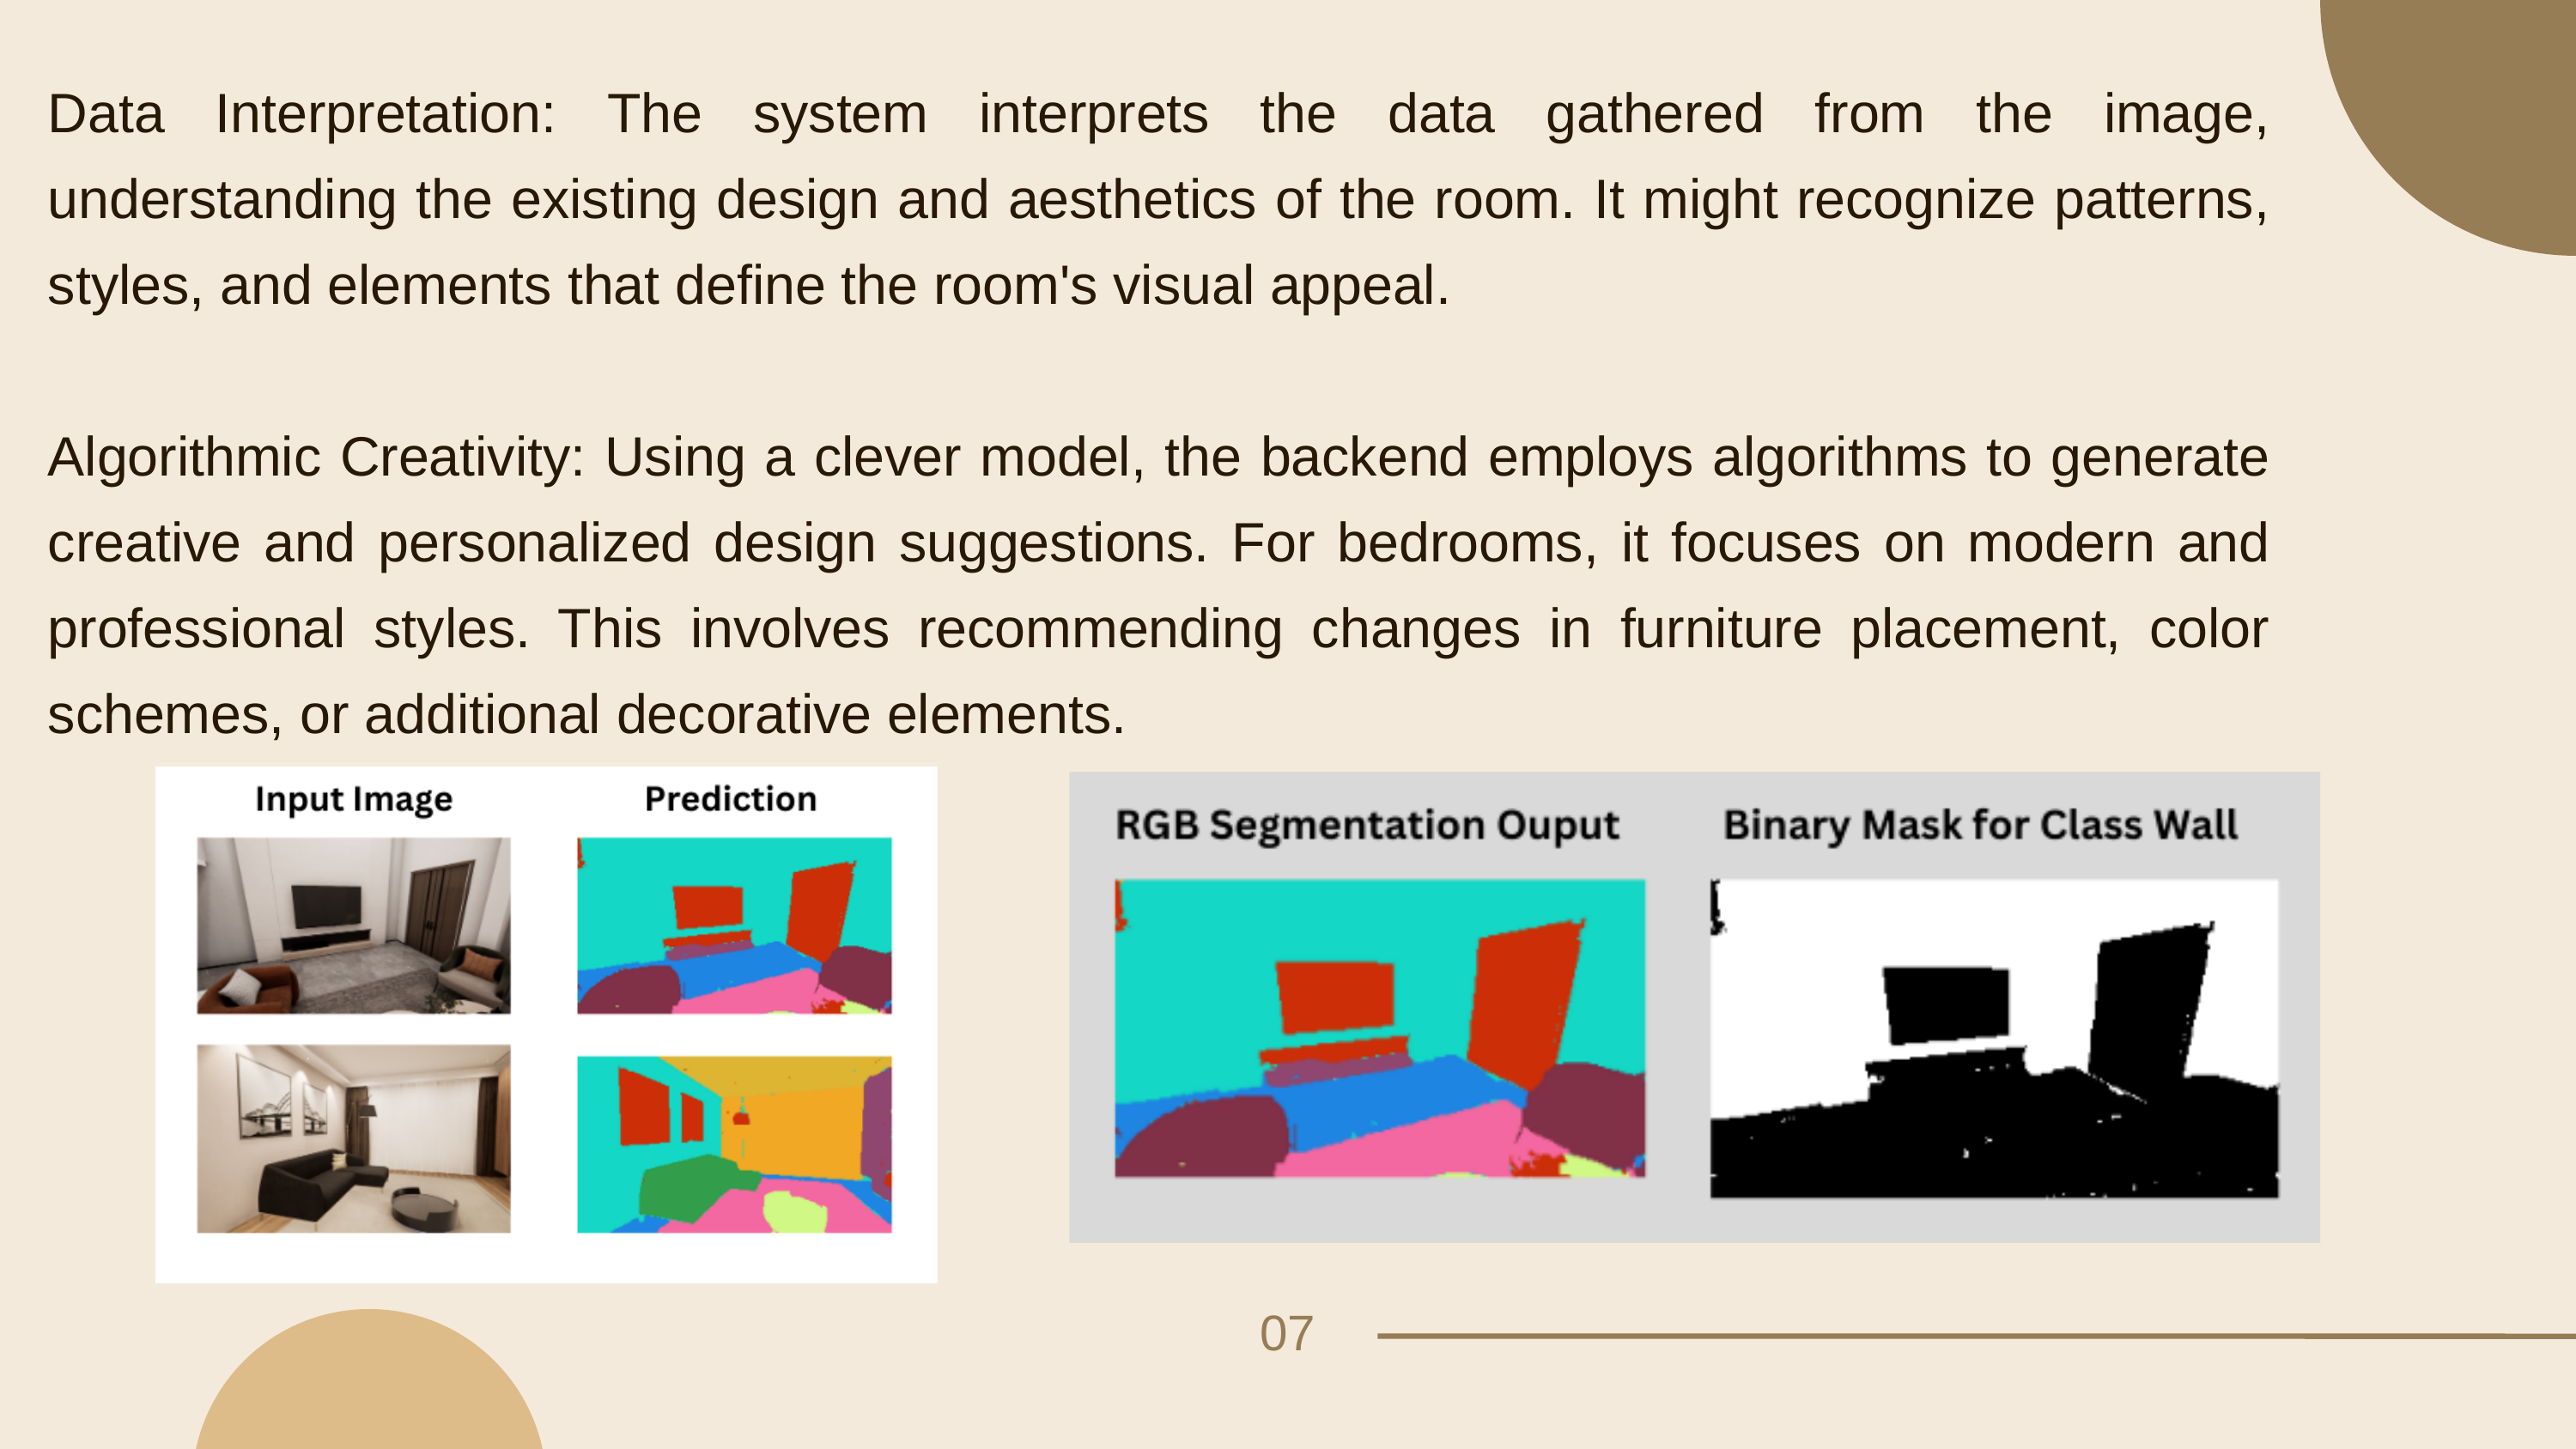

Data Interpretation: The system interprets the data gathered from the image, understanding the existing design and aesthetics of the room. It might recognize patterns, styles, and elements that define the room's visual appeal.

Algorithmic Creativity: Using a clever model, the backend employs algorithms to generate creative and personalized design suggestions. For bedrooms, it focuses on modern and professional styles. This involves recommending changes in furniture placement, color schemes, or additional decorative elements.

07